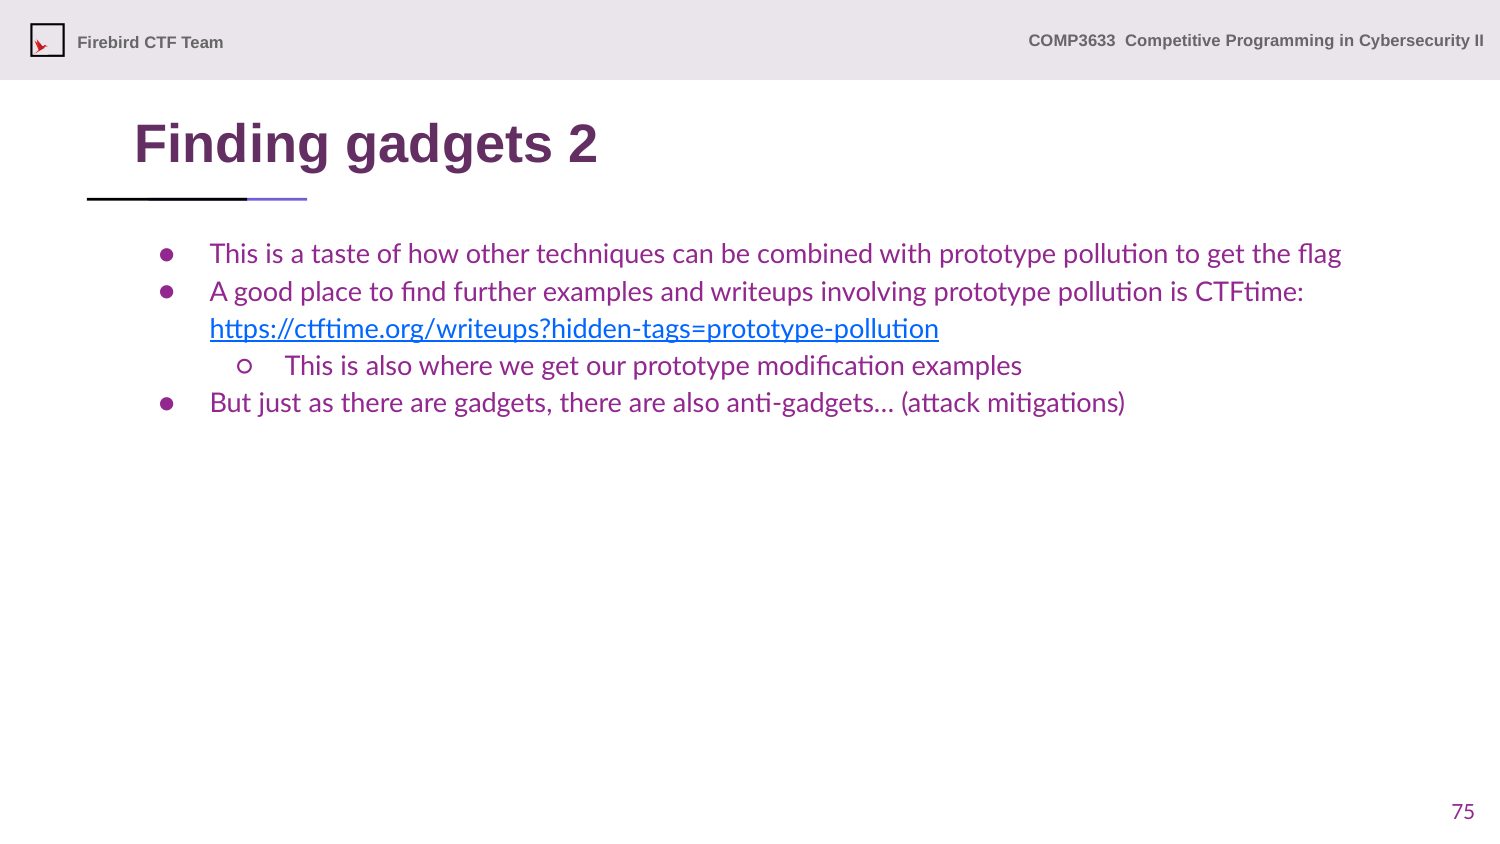

# Finding gadgets 2
This is a taste of how other techniques can be combined with prototype pollution to get the flag
A good place to find further examples and writeups involving prototype pollution is CTFtime: https://ctftime.org/writeups?hidden-tags=prototype-pollution
This is also where we get our prototype modification examples
But just as there are gadgets, there are also anti-gadgets… (attack mitigations)
75